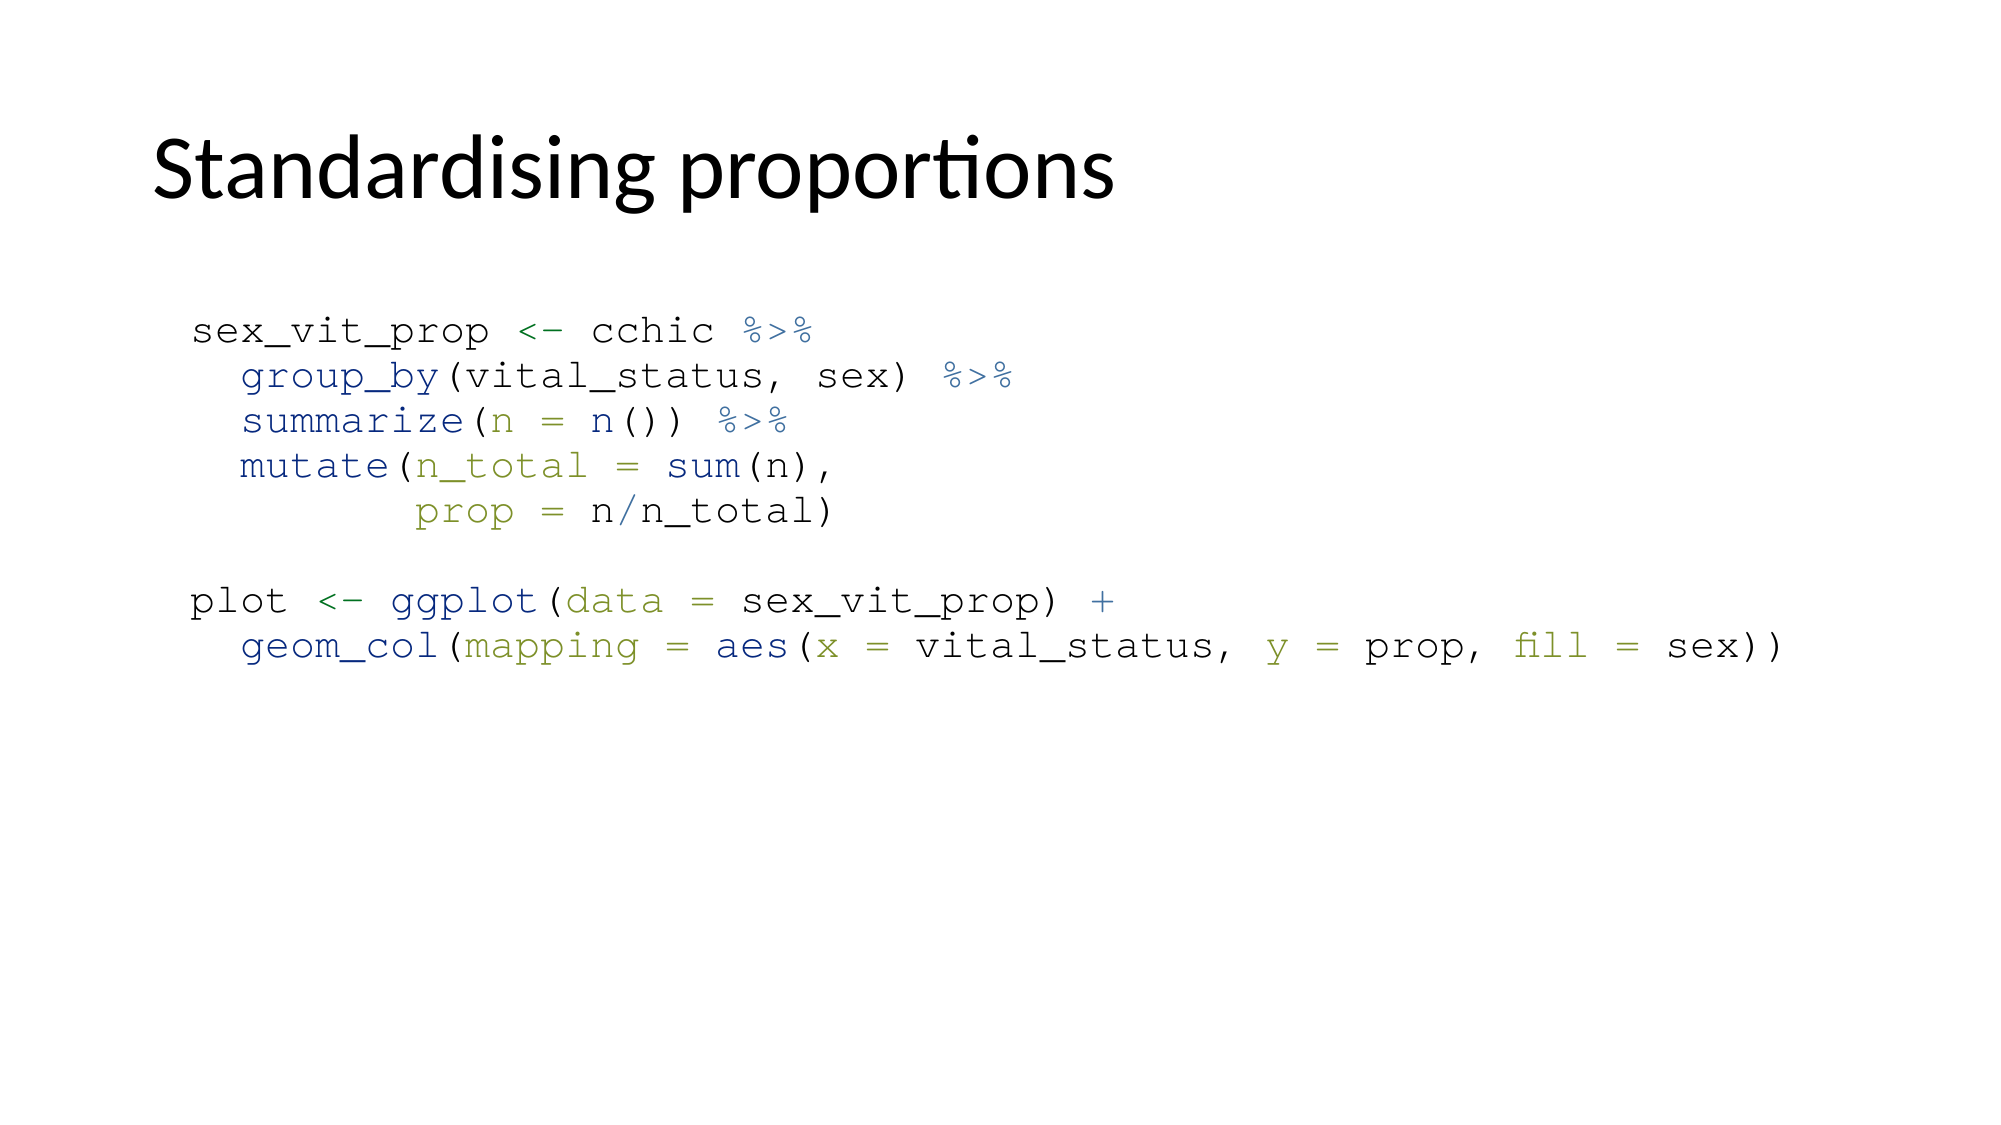

# Standardising proportions
sex_vit_prop <- cchic %>%
  group_by(vital_status, sex) %>%
  summarize(n = n()) %>%
  mutate(n_total = sum(n),
         prop = n/n_total)
plot <- ggplot(data = sex_vit_prop) +
  geom_col(mapping = aes(x = vital_status, y = prop, fill = sex))